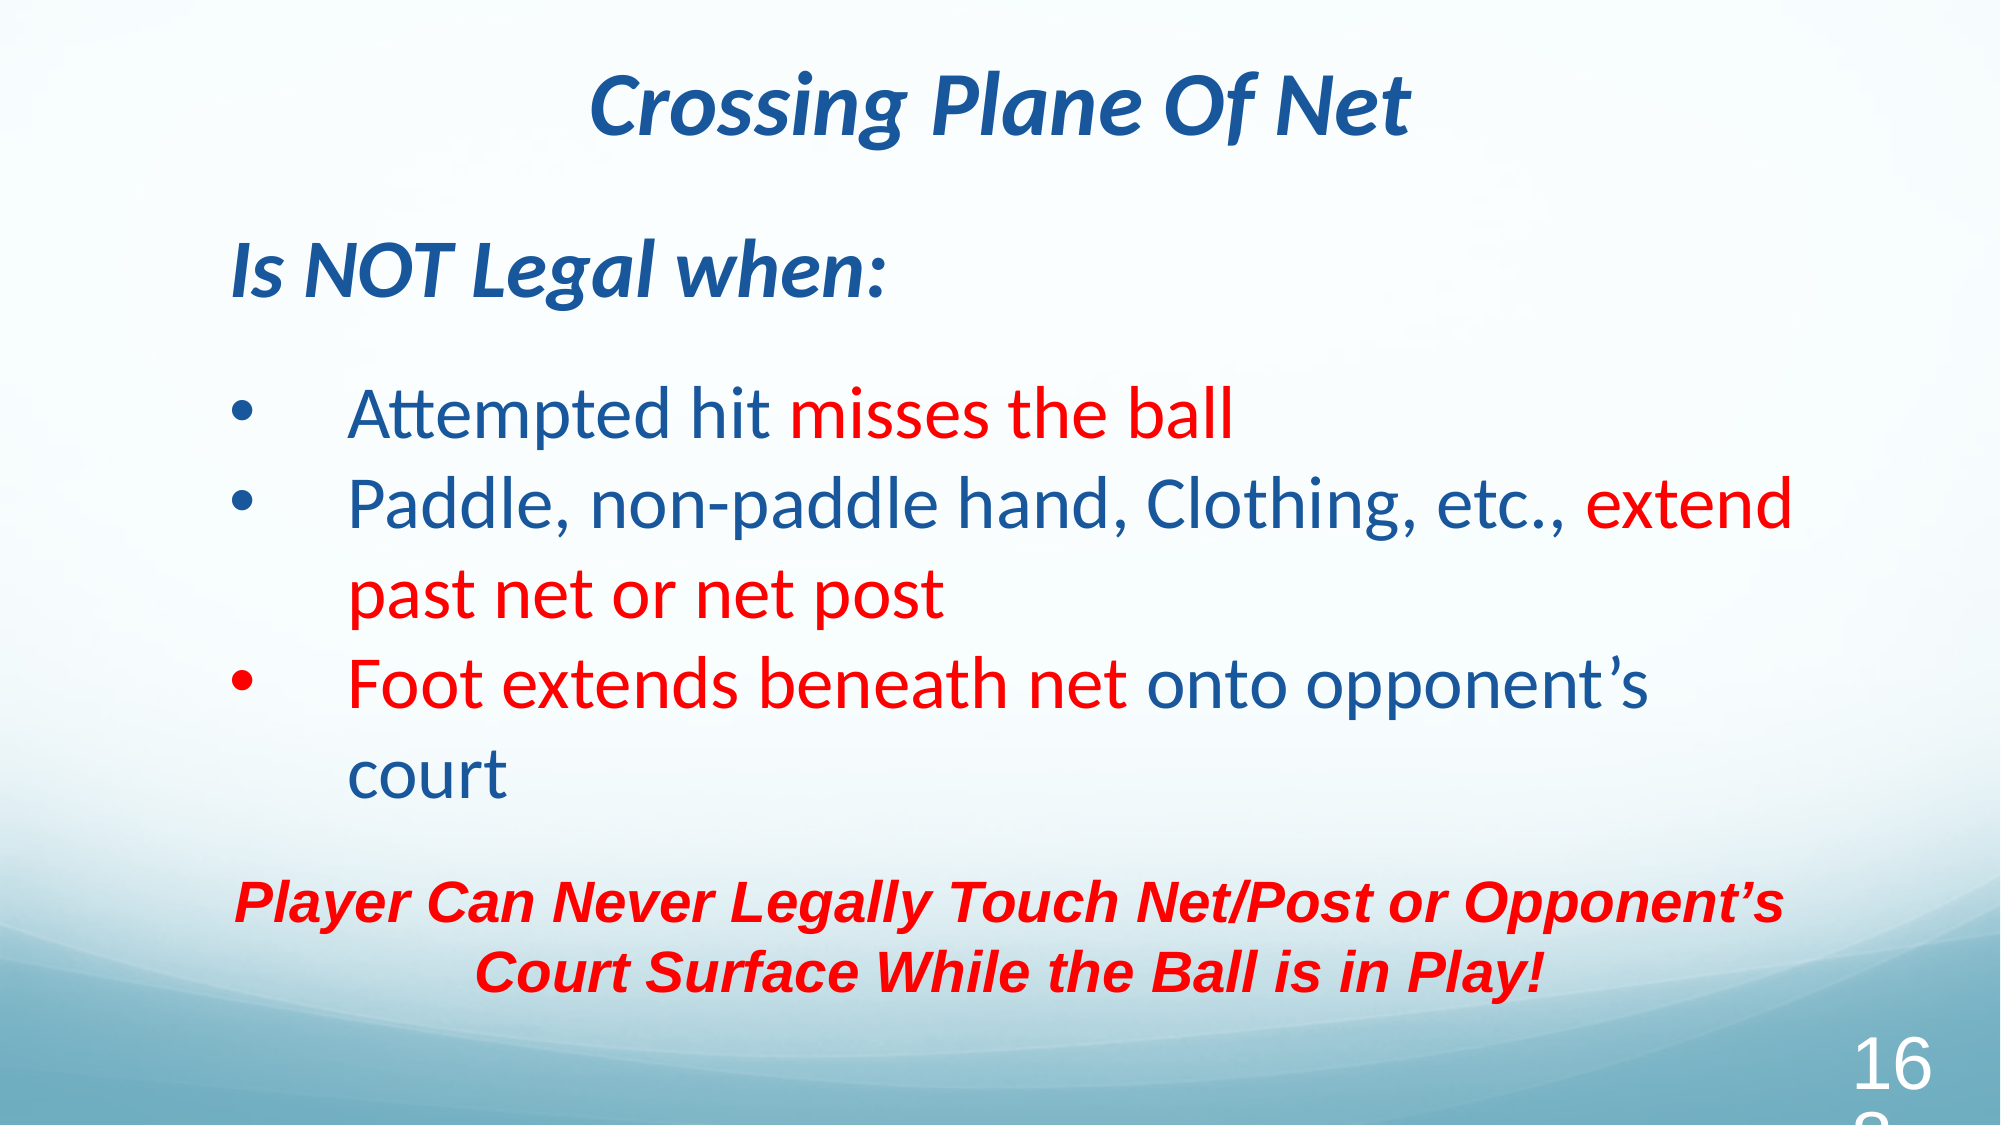

Crossing Plane Of Net

Is NOT Legal when:

Attempted hit misses the ball
Paddle, non-paddle hand, Clothing, etc., extend past net or net post
Foot extends beneath net onto opponent’s court

Player Can Never Legally Touch Net/Post or Opponent’s Court Surface While the Ball is in Play!
168